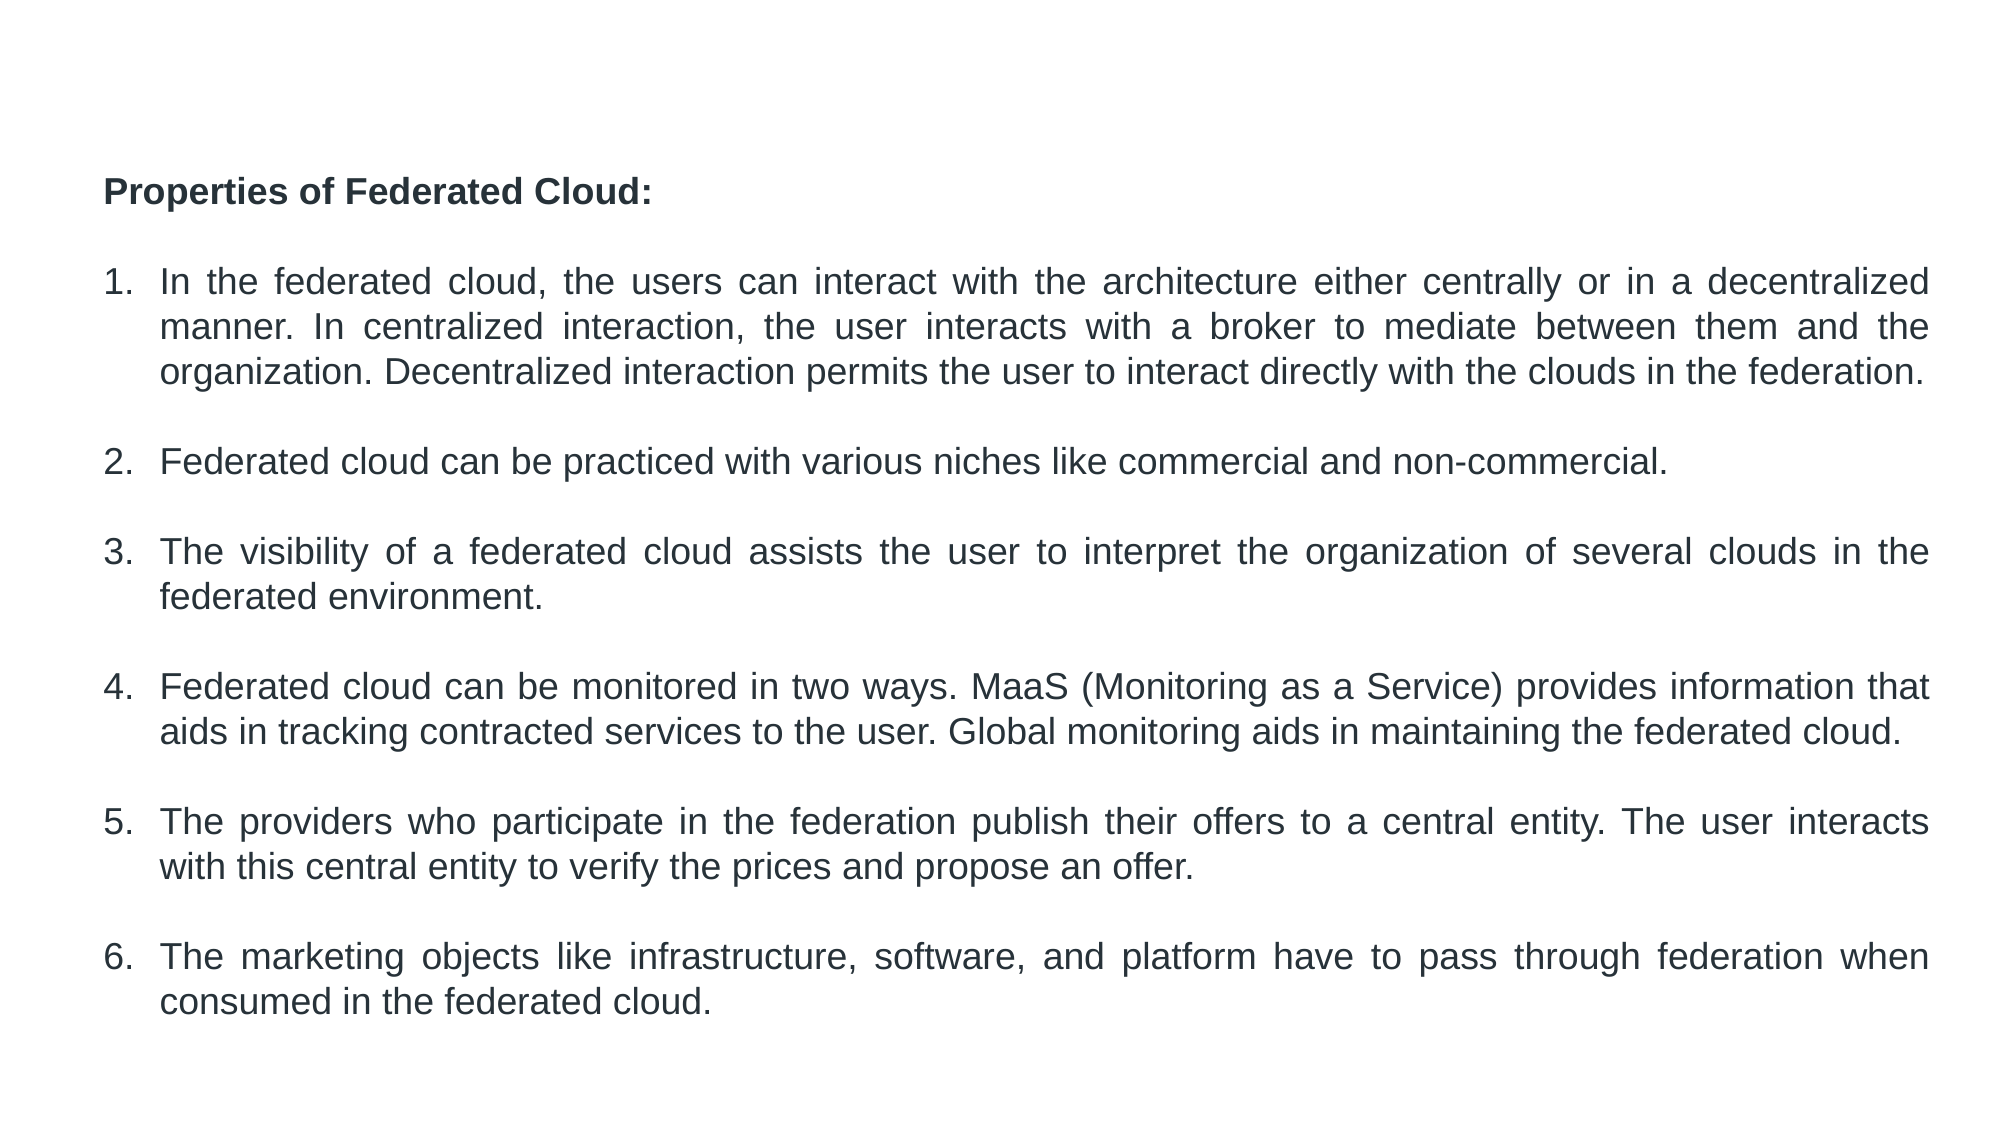

Properties of Federated Cloud:

In the federated cloud, the users can interact with the architecture either centrally or in a decentralized manner. In centralized interaction, the user interacts with a broker to mediate between them and the organization. Decentralized interaction permits the user to interact directly with the clouds in the federation.

Federated cloud can be practiced with various niches like commercial and non-commercial.

The visibility of a federated cloud assists the user to interpret the organization of several clouds in the federated environment.

Federated cloud can be monitored in two ways. MaaS (Monitoring as a Service) provides information that aids in tracking contracted services to the user. Global monitoring aids in maintaining the federated cloud.

The providers who participate in the federation publish their offers to a central entity. The user interacts with this central entity to verify the prices and propose an offer.

The marketing objects like infrastructure, software, and platform have to pass through federation when consumed in the federated cloud.